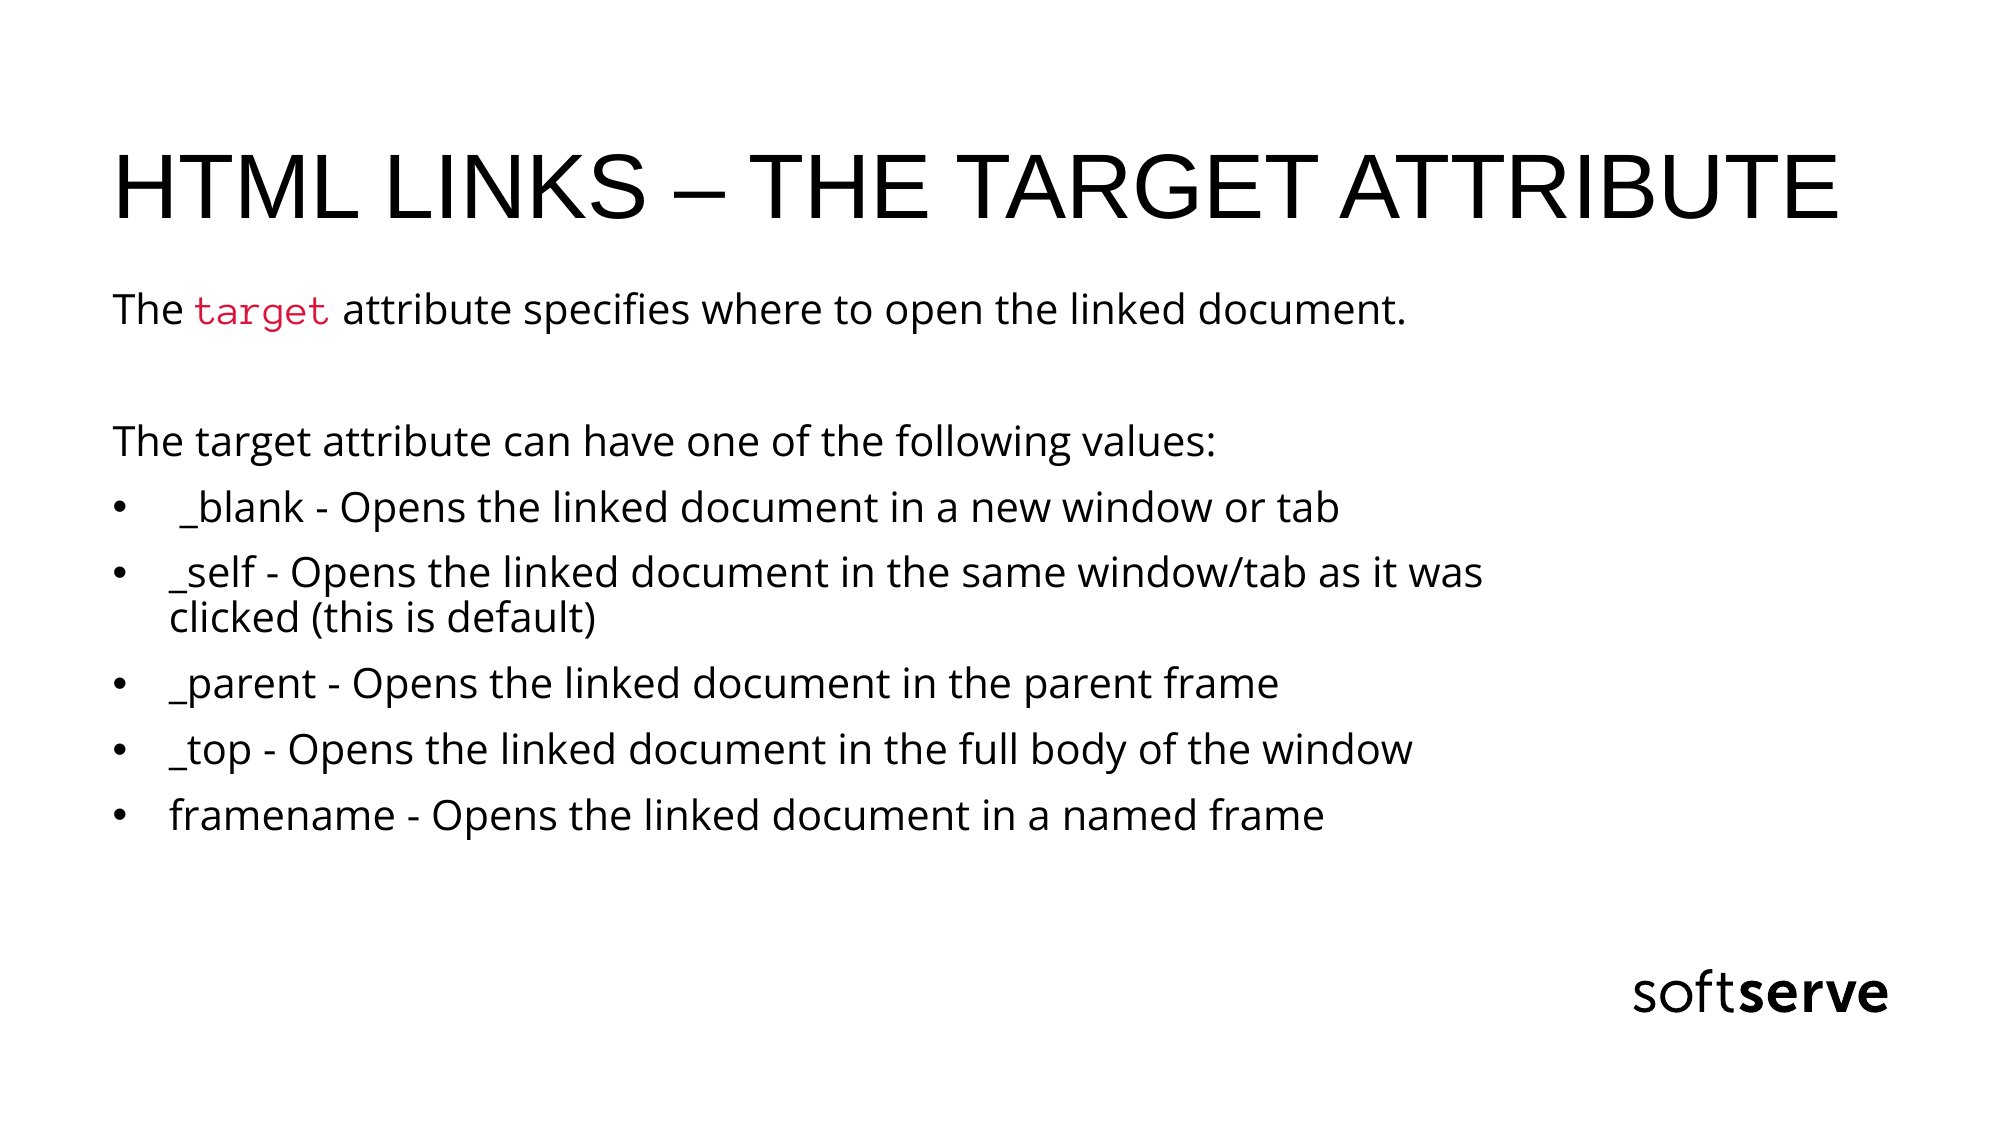

HTML LINKS – THE TARGET ATTRIBUTE
The target attribute specifies where to open the linked document.

The target attribute can have one of the following values:
 _blank - Opens the linked document in a new window or tab
_self - Opens the linked document in the same window/tab as it was clicked (this is default)
_parent - Opens the linked document in the parent frame
_top - Opens the linked document in the full body of the window
framename - Opens the linked document in a named frame